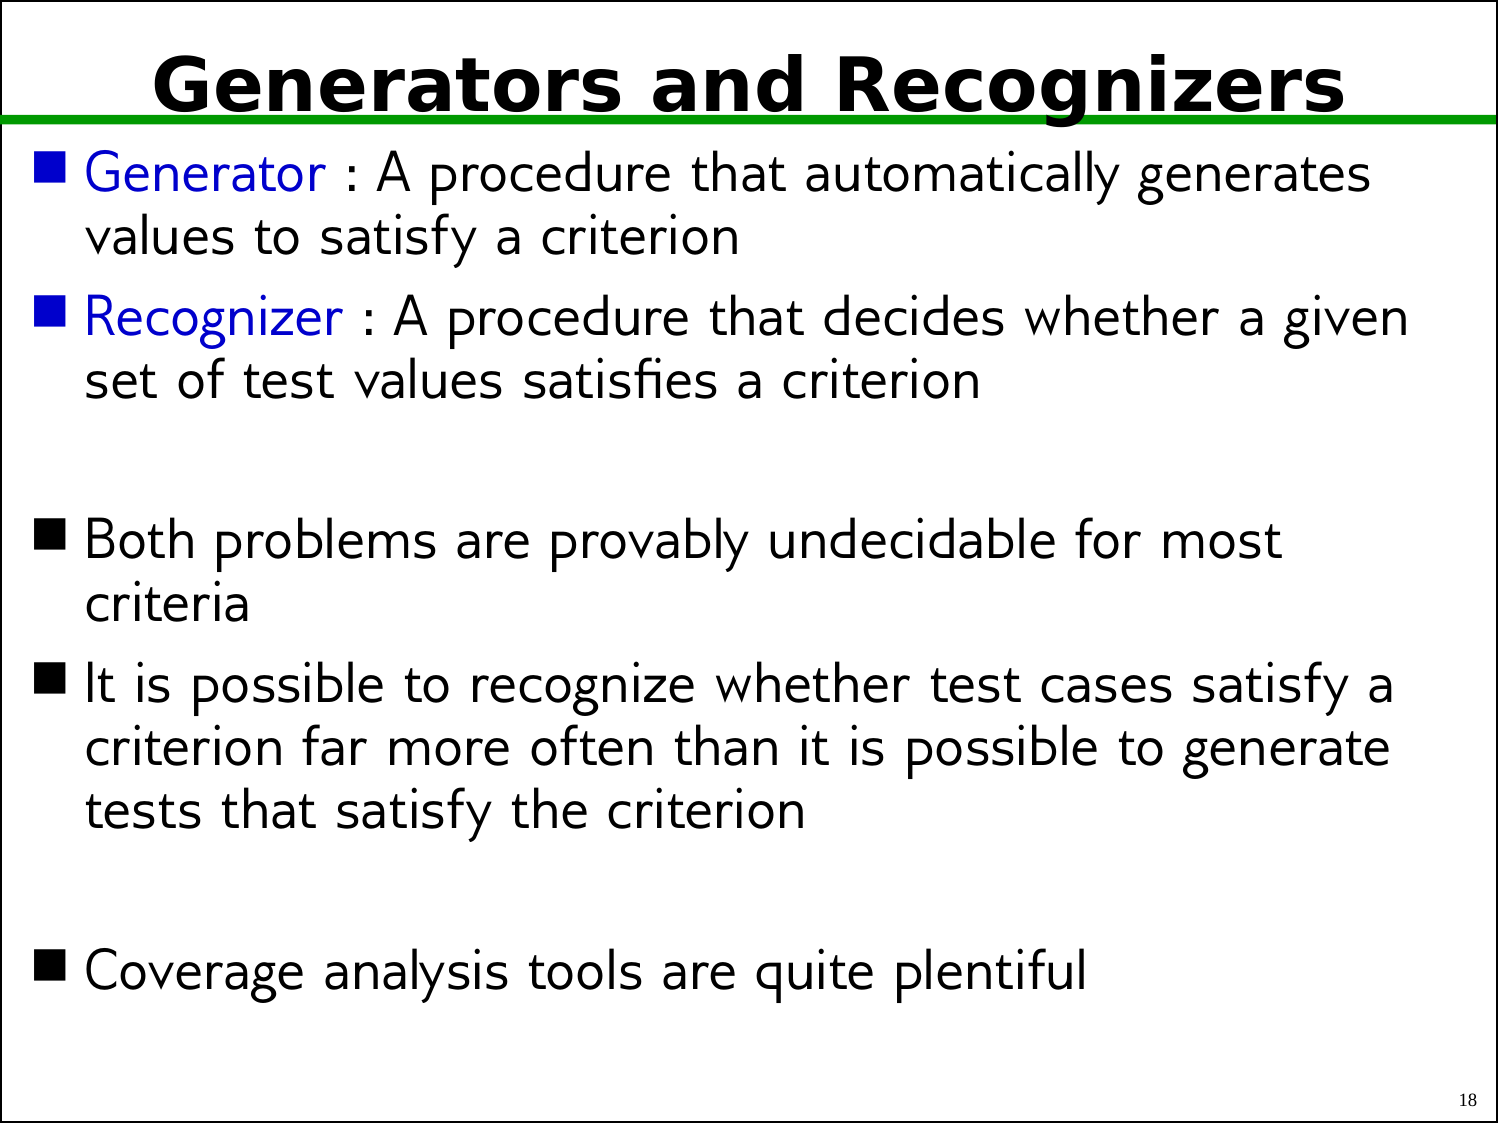

# Generators and Recognizers
Generator : A procedure that automatically generates values to satisfy a criterion
Recognizer : A procedure that decides whether a given set of test values satisfies a criterion

Both problems are provably undecidable for most criteria
It is possible to recognize whether test cases satisfy a criterion far more often than it is possible to generate tests that satisfy the criterion

Coverage analysis tools are quite plentiful
18